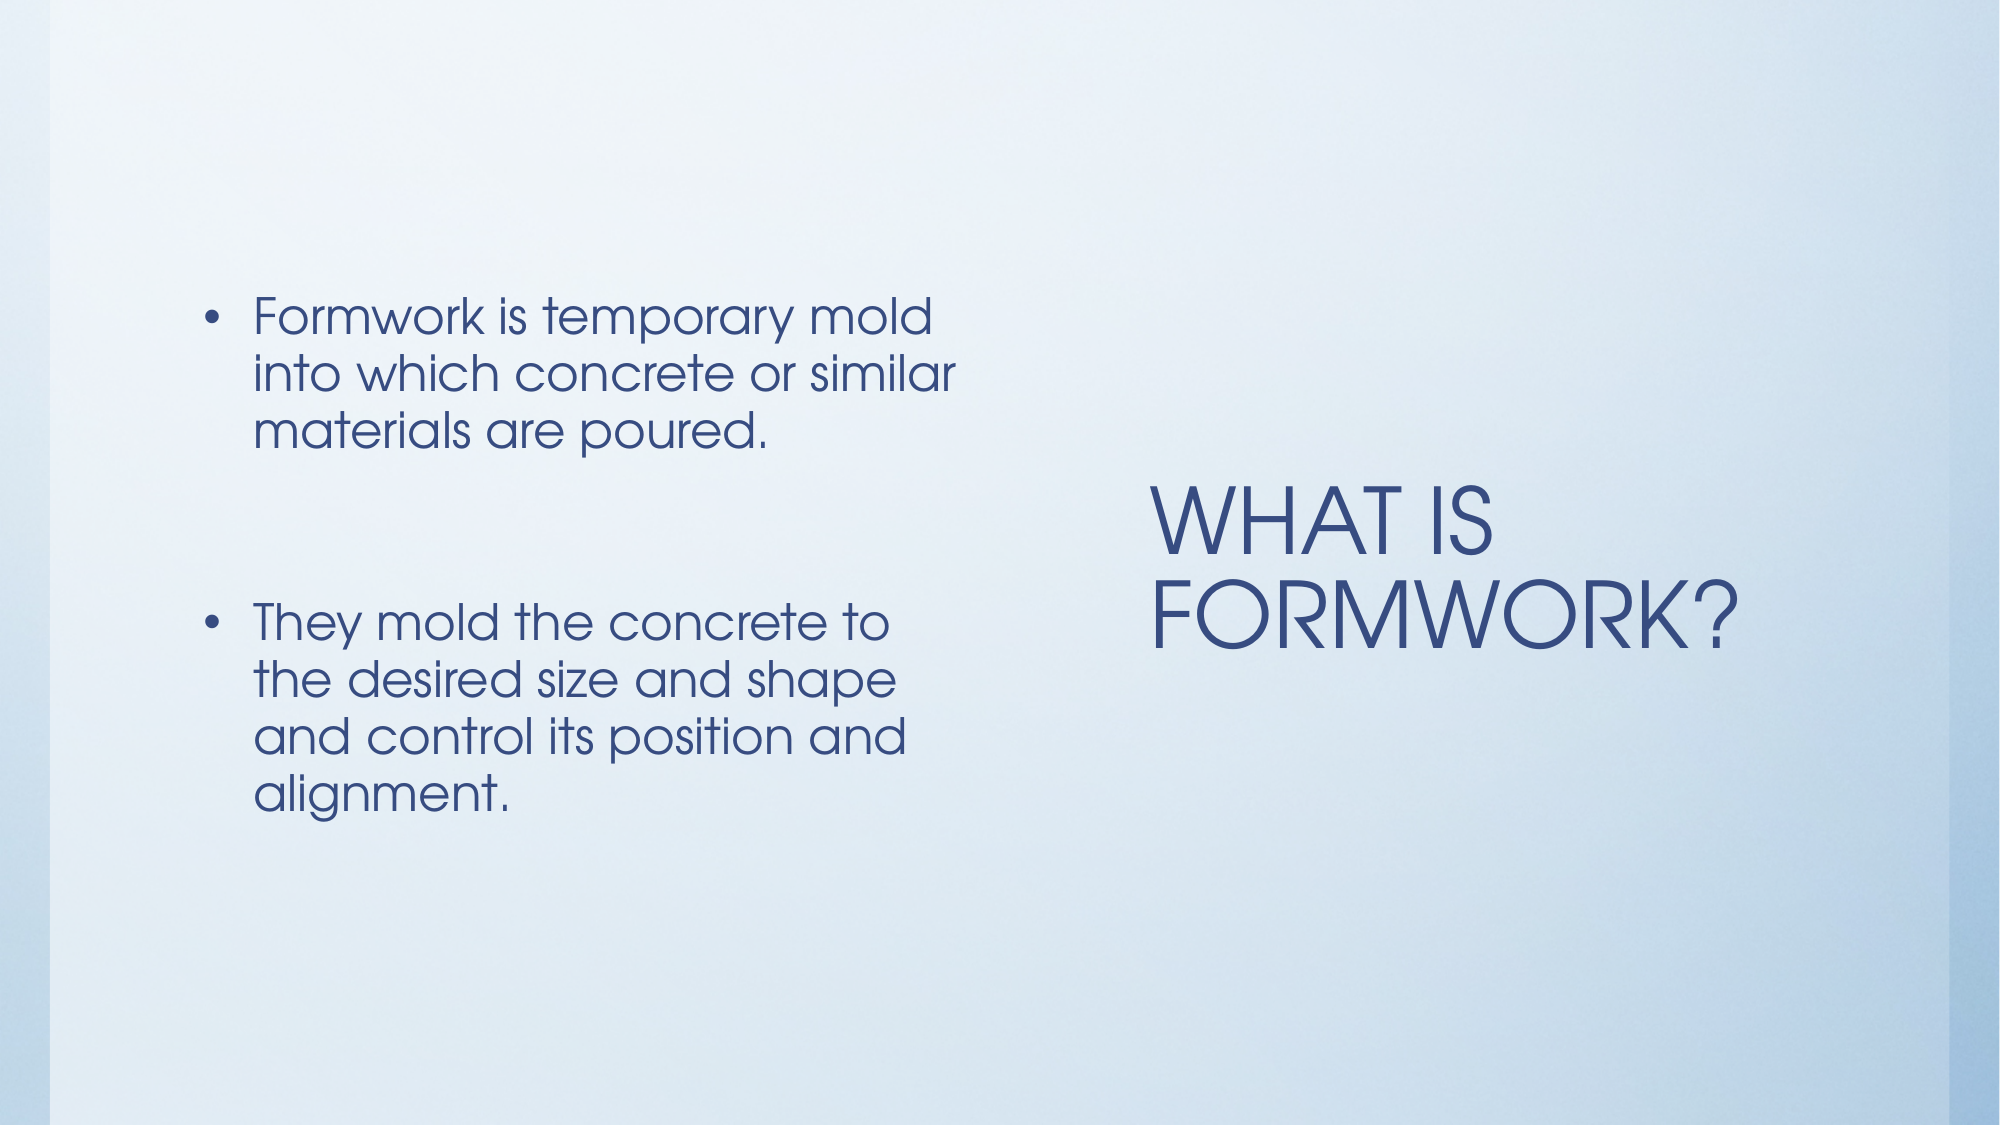

Formwork is temporary mold into which concrete or similar materials are poured.

They mold the concrete to the desired size and shape and control its position and alignment.
# WHAT IS FORMWORK?